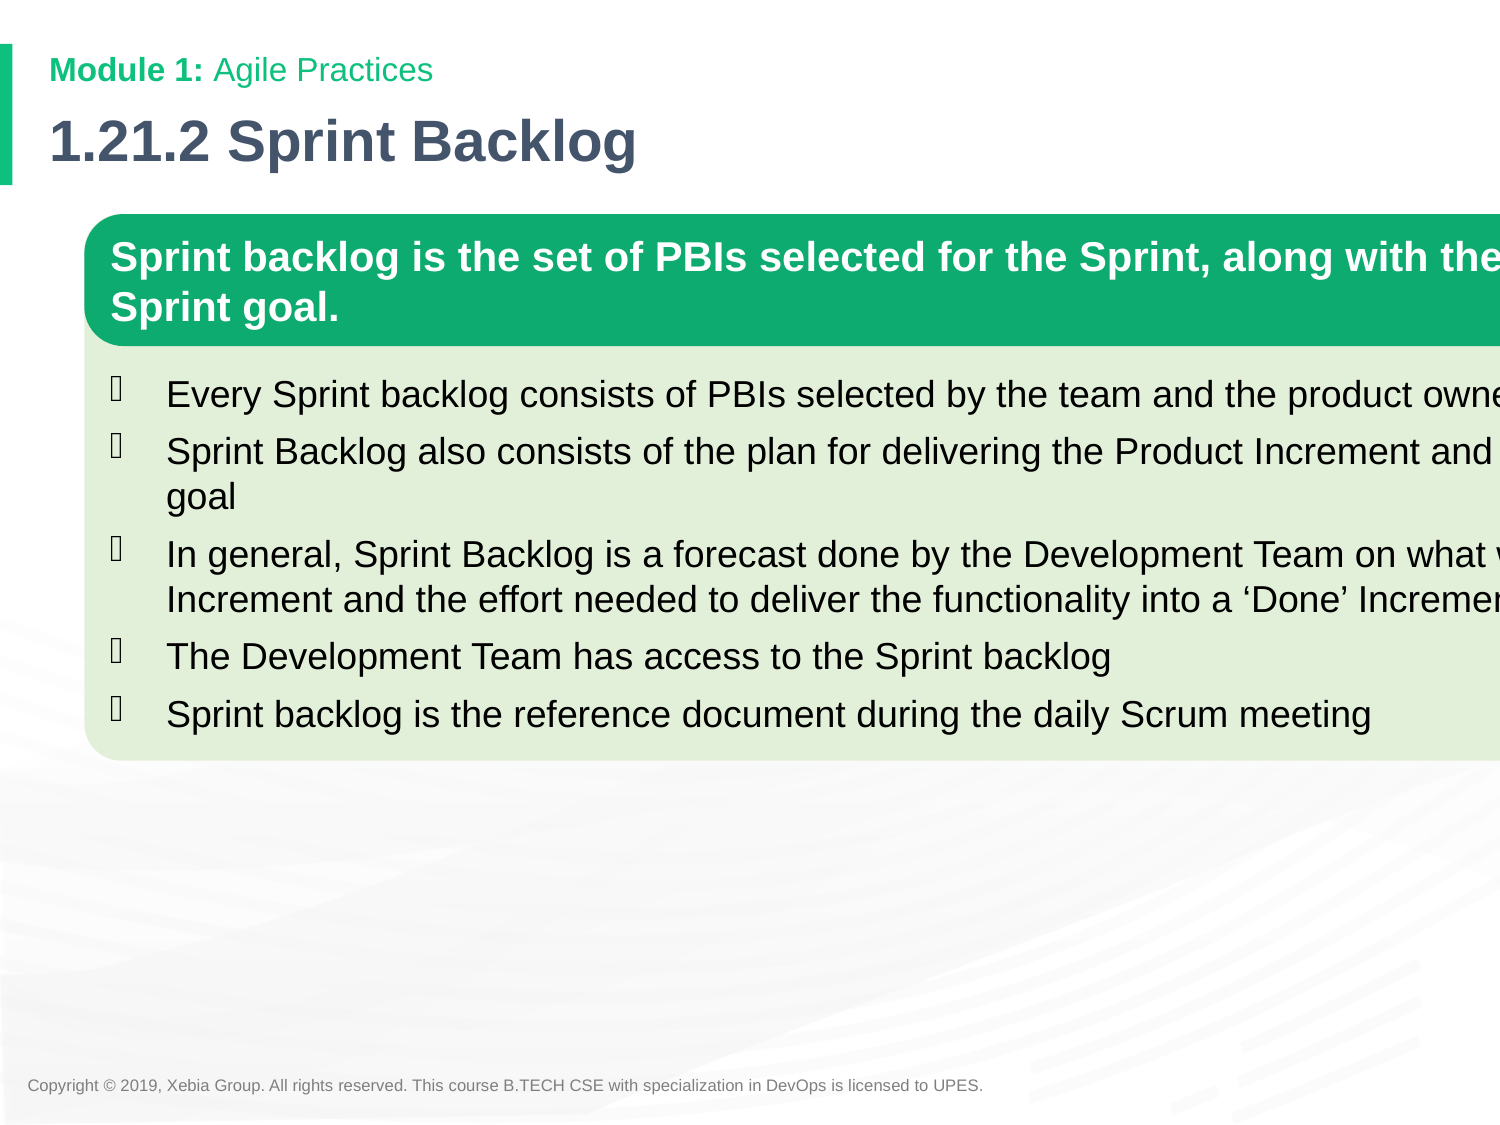

# 1.21.2 Sprint Backlog
Sprint backlog is the set of PBIs selected for the Sprint, along with the plan to realize the Sprint goal.
Every Sprint backlog consists of PBIs selected by the team and the product owner for the Sprint
Sprint Backlog also consists of the plan for delivering the Product Increment and realizing the Sprint goal
In general, Sprint Backlog is a forecast done by the Development Team on what will go into the next Increment and the effort needed to deliver the functionality into a ‘Done’ Increment
The Development Team has access to the Sprint backlog
Sprint backlog is the reference document during the daily Scrum meeting